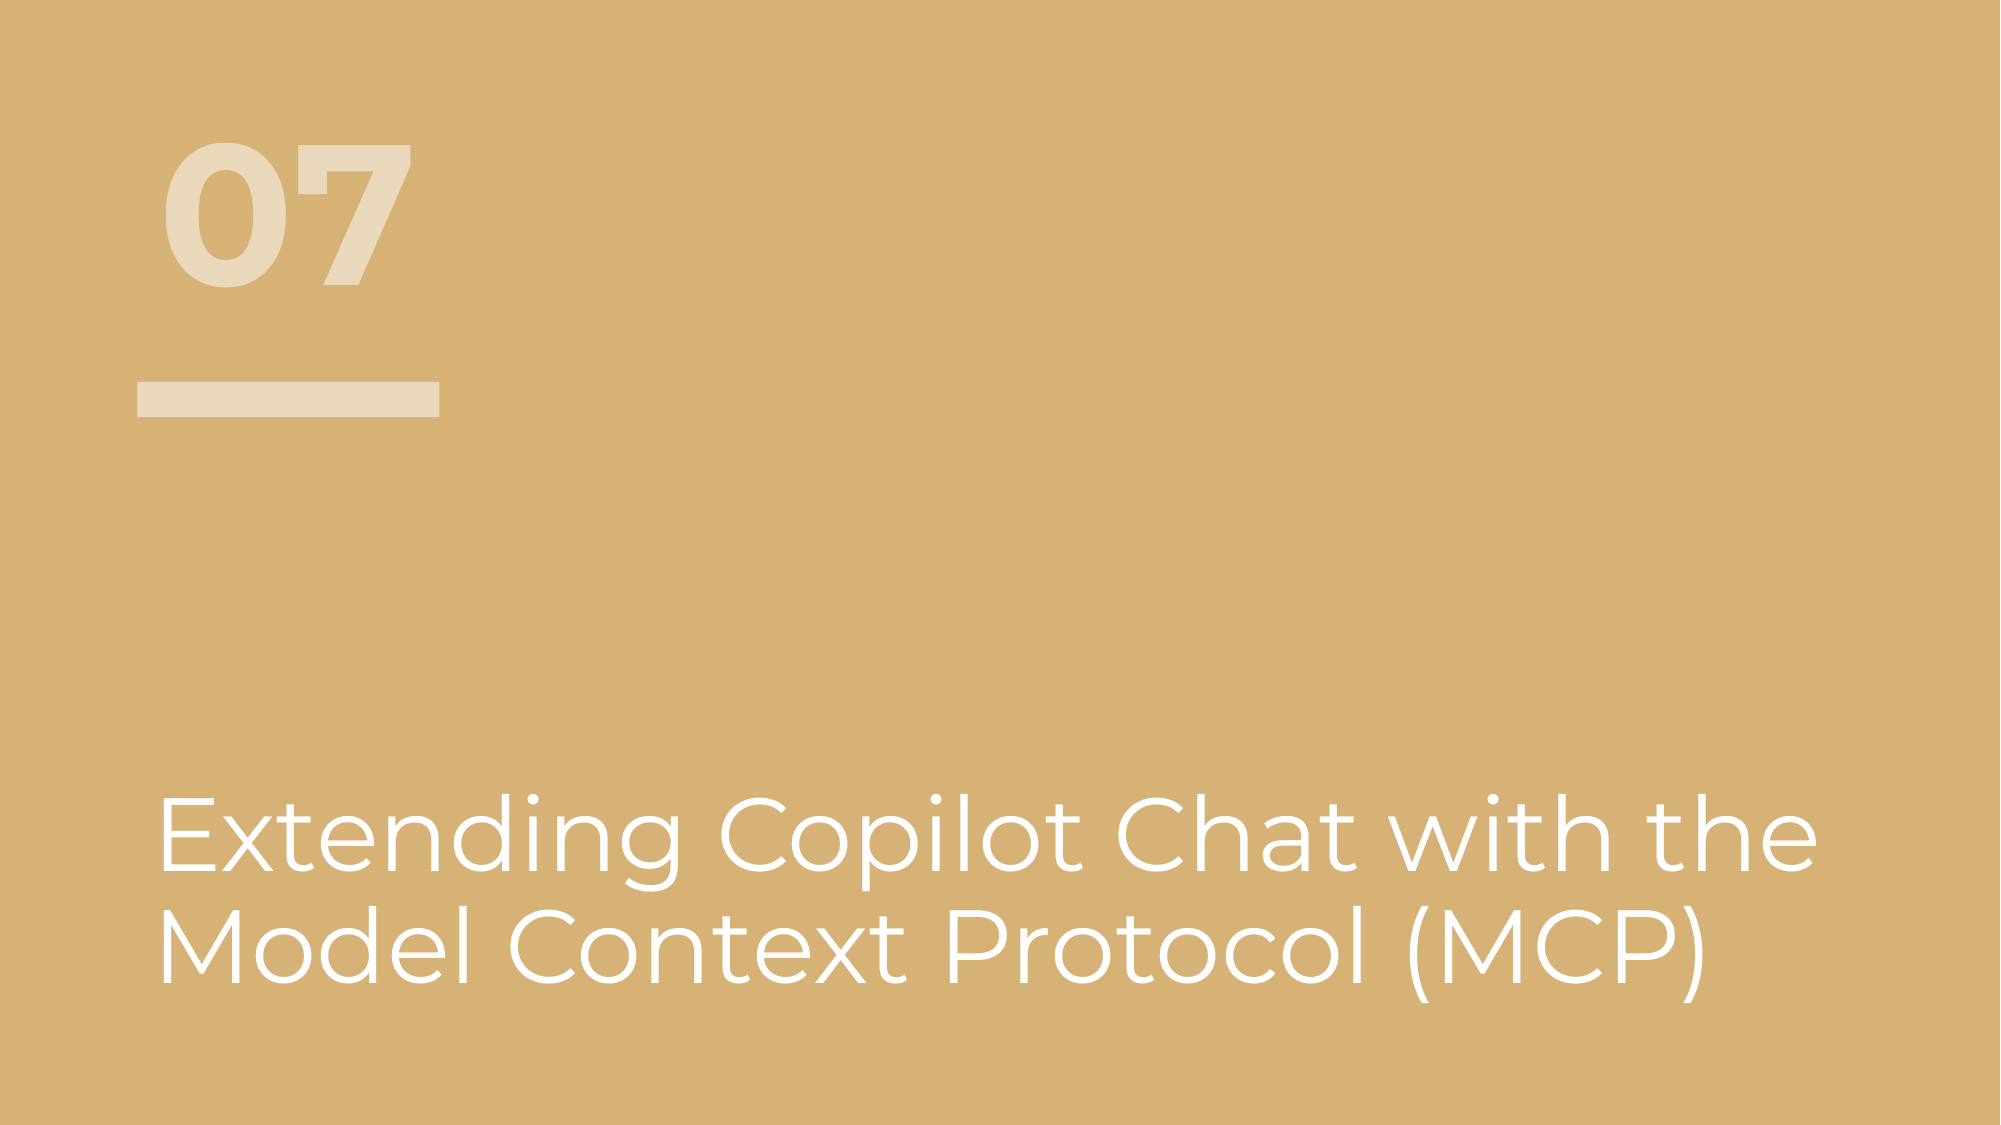

# 07
Extending Copilot Chat with the Model Context Protocol (MCP)